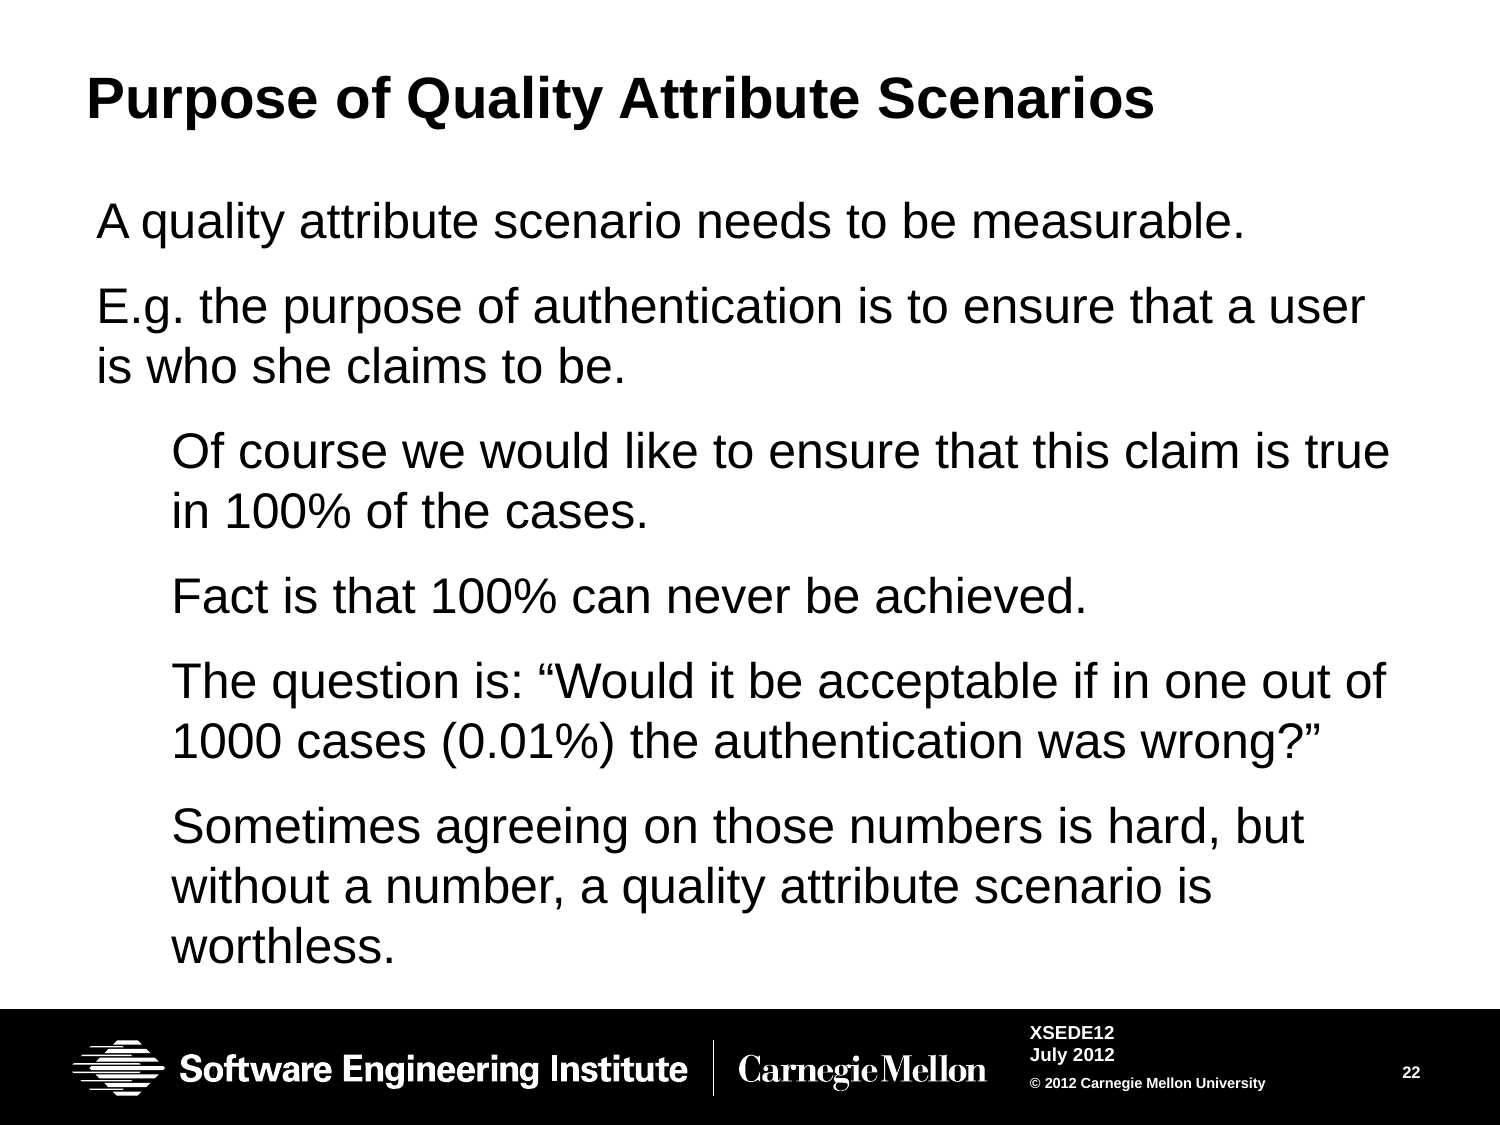

# Purpose of Quality Attribute Scenarios
A quality attribute scenario needs to be measurable.
E.g. the purpose of authentication is to ensure that a user is who she claims to be.
Of course we would like to ensure that this claim is true in 100% of the cases.
Fact is that 100% can never be achieved.
The question is: “Would it be acceptable if in one out of 1000 cases (0.01%) the authentication was wrong?”
Sometimes agreeing on those numbers is hard, but without a number, a quality attribute scenario is worthless.